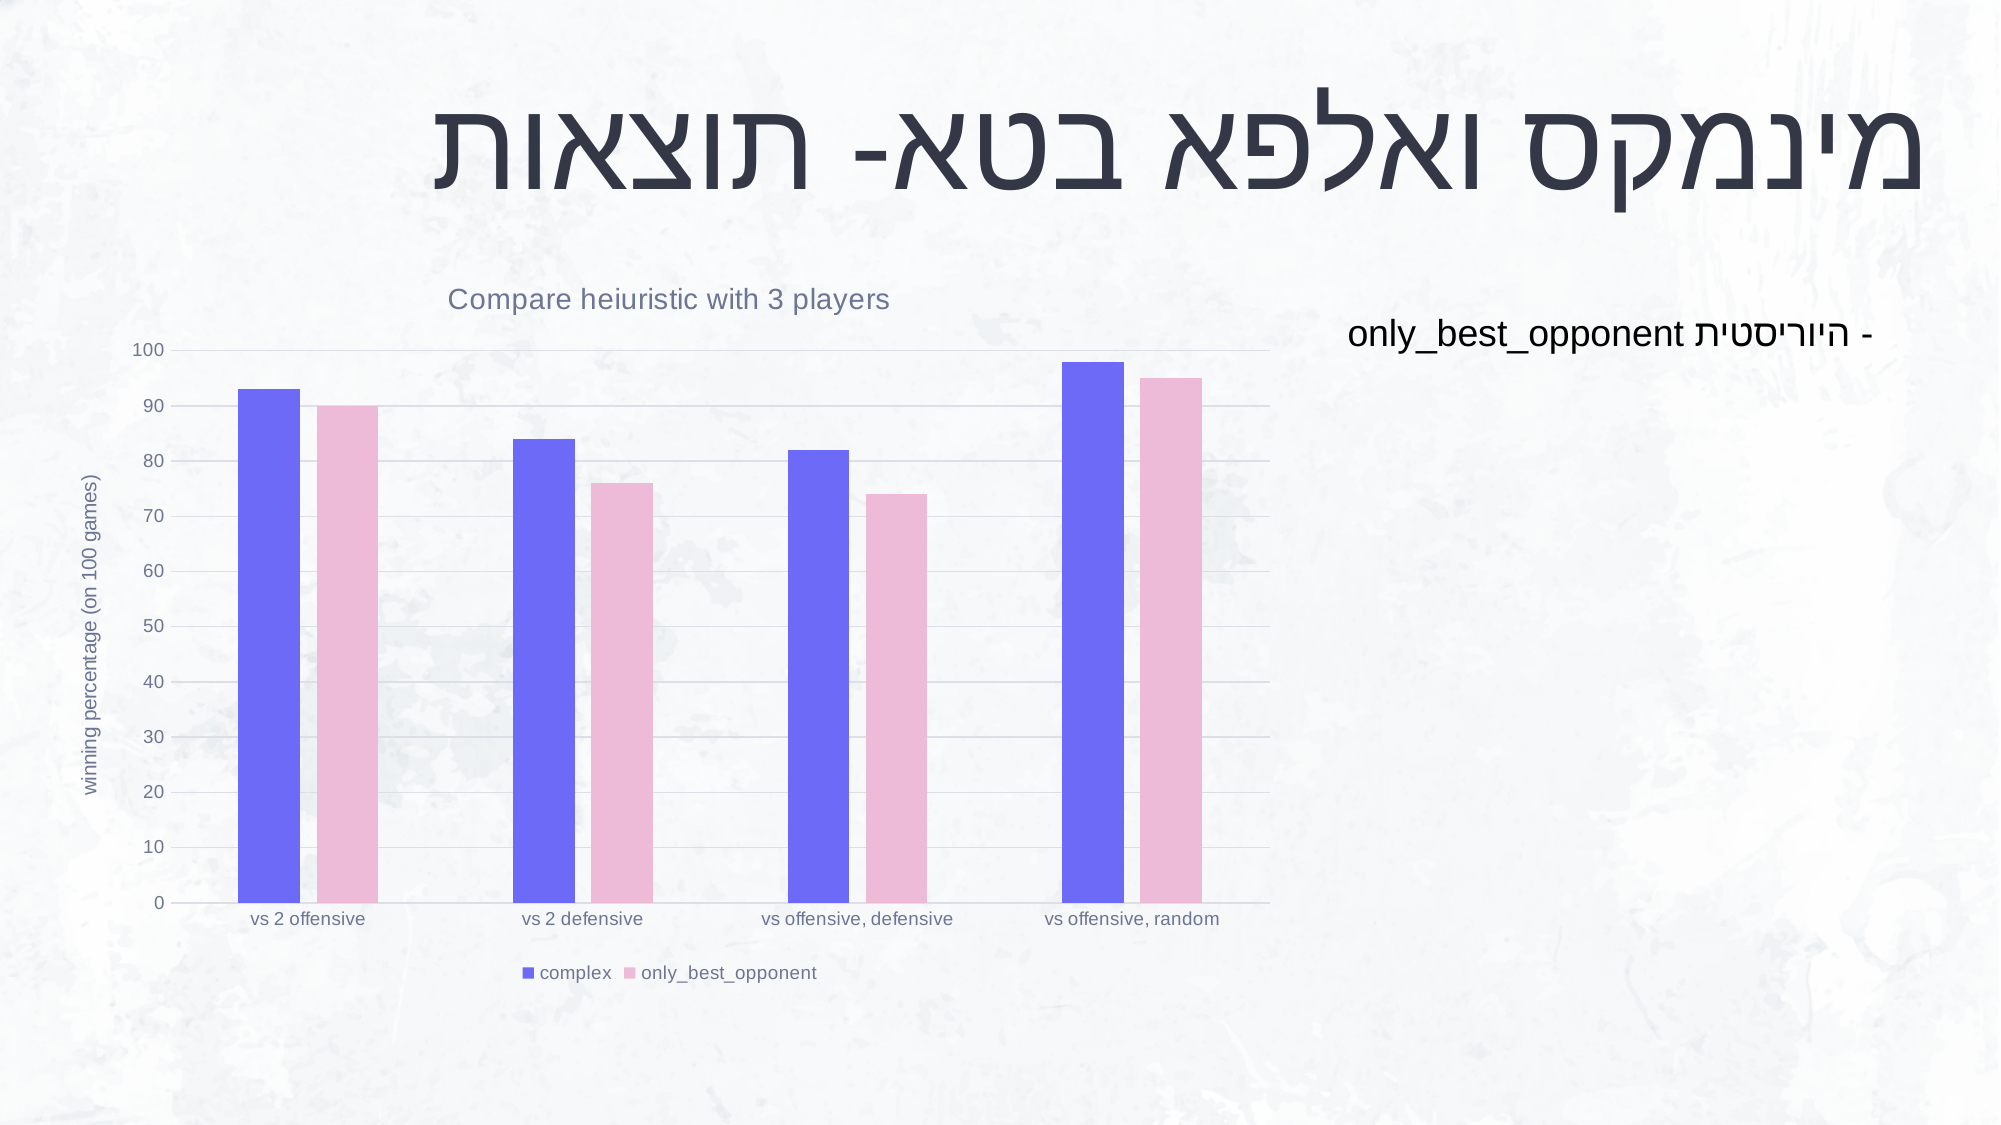

# מינמקס ואלפא בטא- תוצאות

### Chart: Compare heiuristic with 3 players

| Category | complex | only_best_opponent |
|---|---|---|
| vs 2 offensive | 93.0 | 90.0 |
| vs 2 defensive | 84.0 | 76.0 |
| vs offensive, defensive | 82.0 | 74.0 |
| vs offensive, random | 98.0 | 95.0 |
- היוריסטית only_best_opponent